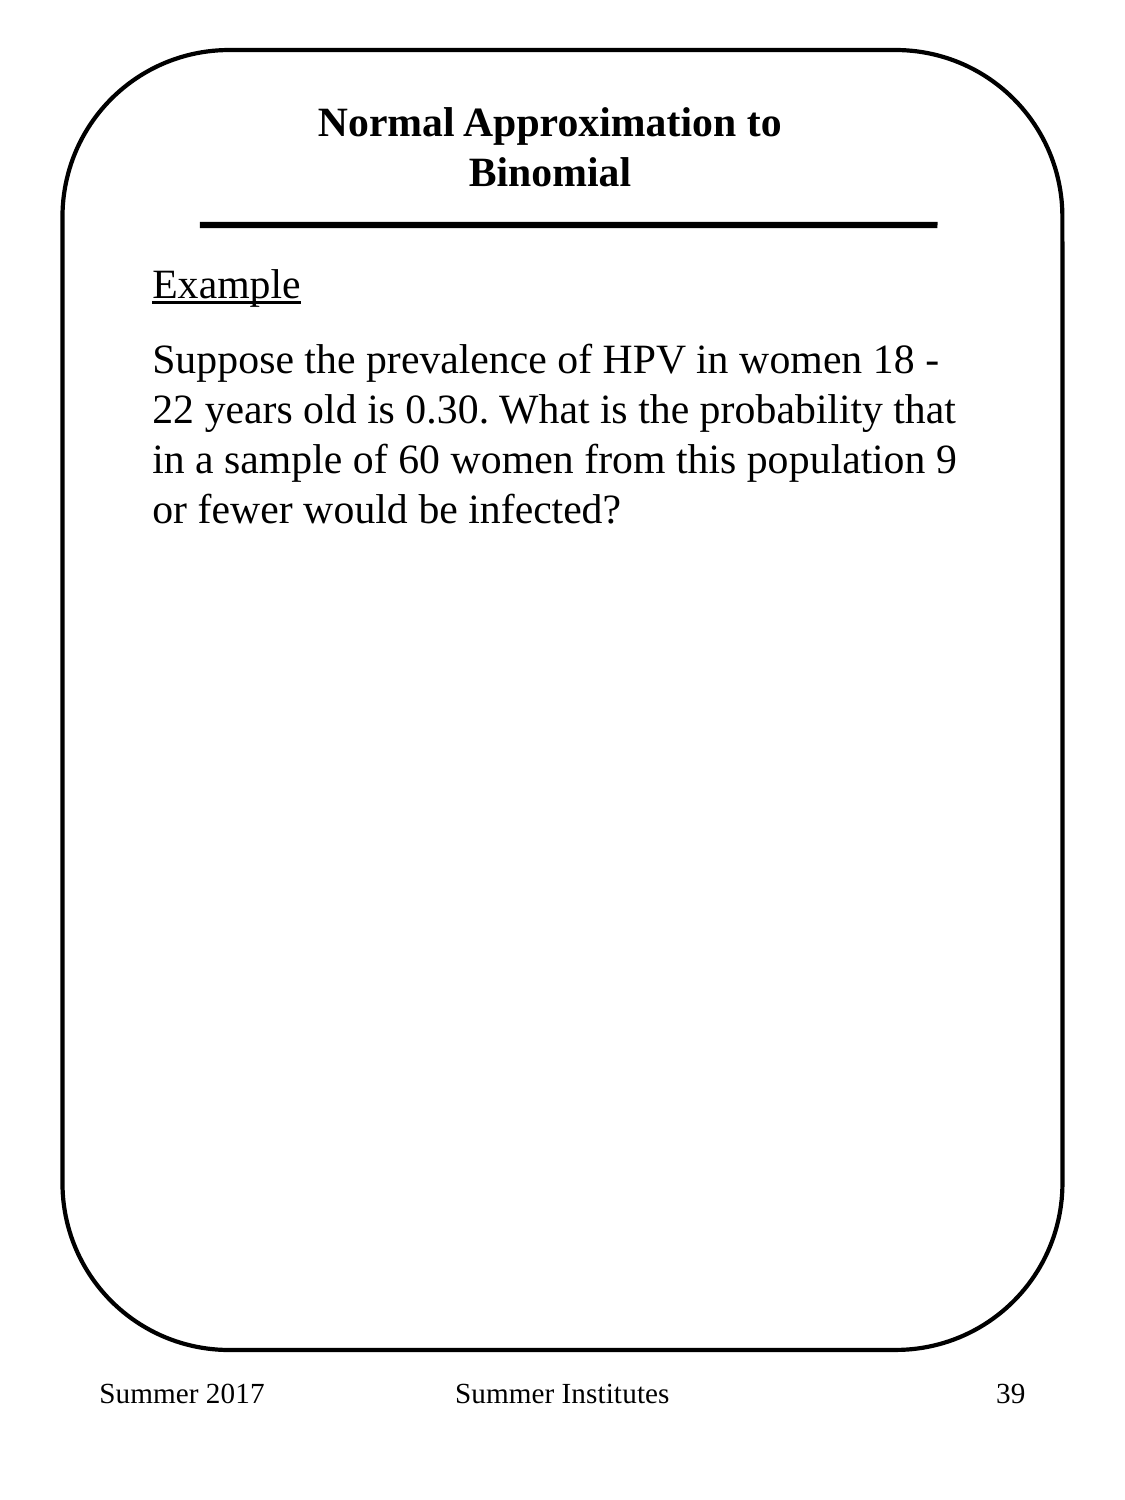

Normal Approximation to Binomial

Example
Suppose the prevalence of HPV in women 18 -22 years old is 0.30. What is the probability that in a sample of 60 women from this population 9 or fewer would be infected?

Summer 2017
Summer Institutes
39